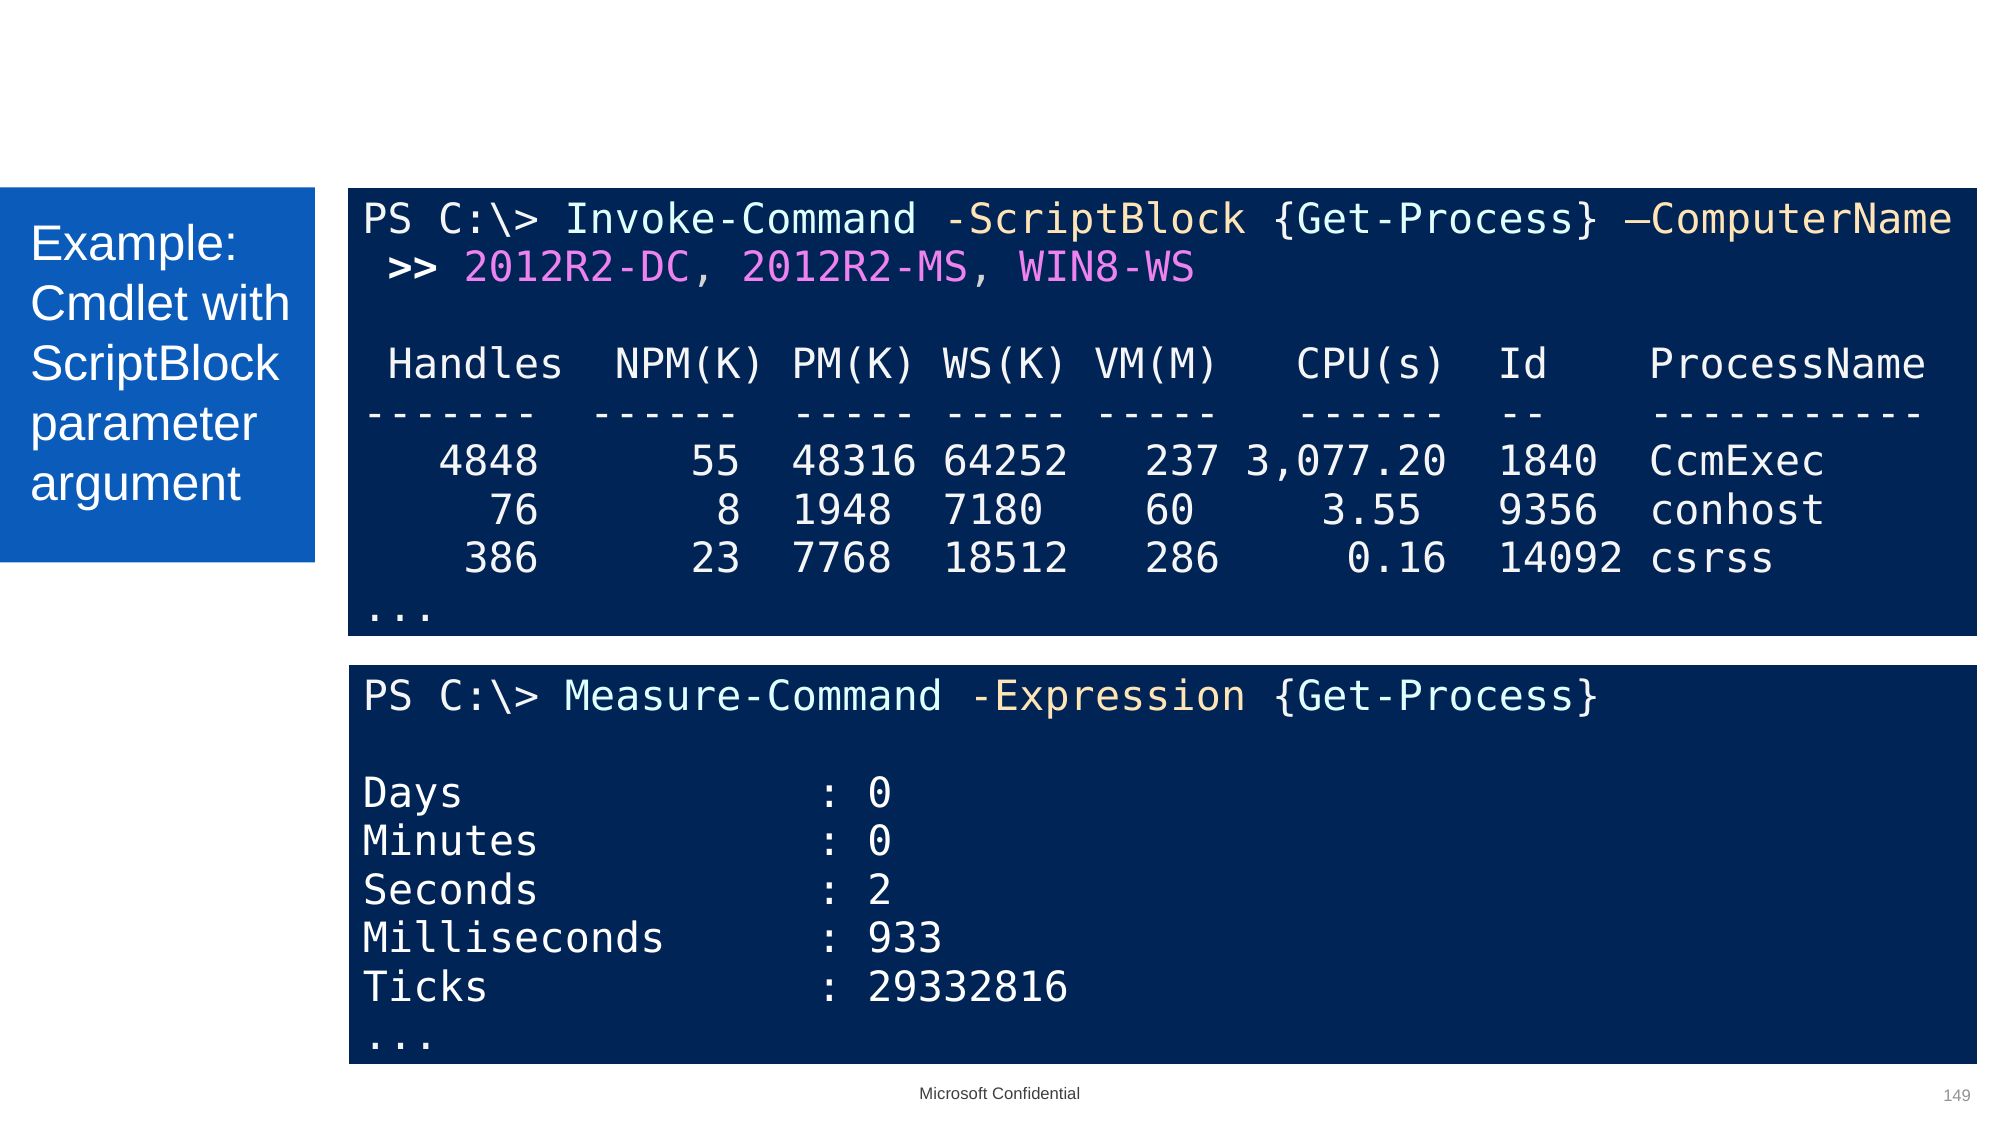

| PS C:\> Invoke-Command -ScriptBlock {Get-Process} –ComputerName >> 2012R2-DC, 2012R2-MS, WIN8-WS Handles NPM(K) PM(K) WS(K) VM(M) CPU(s) Id ProcessName ------- ------ ----- ----- ----- ------ -- ----------- 4848 55 48316 64252 237 3,077.20 1840 CcmExec 76 8 1948 7180 60 3.55 9356 conhost 386 23 7768 18512 286 0.16 14092 csrss ... |
| --- |
# Example: Cmdlet with ScriptBlock parameter argument
| PS C:\> Measure-Command -Expression {Get-Process} Days : 0 Minutes : 0 Seconds : 2 Milliseconds : 933 Ticks : 29332816 ... |
| --- |
149